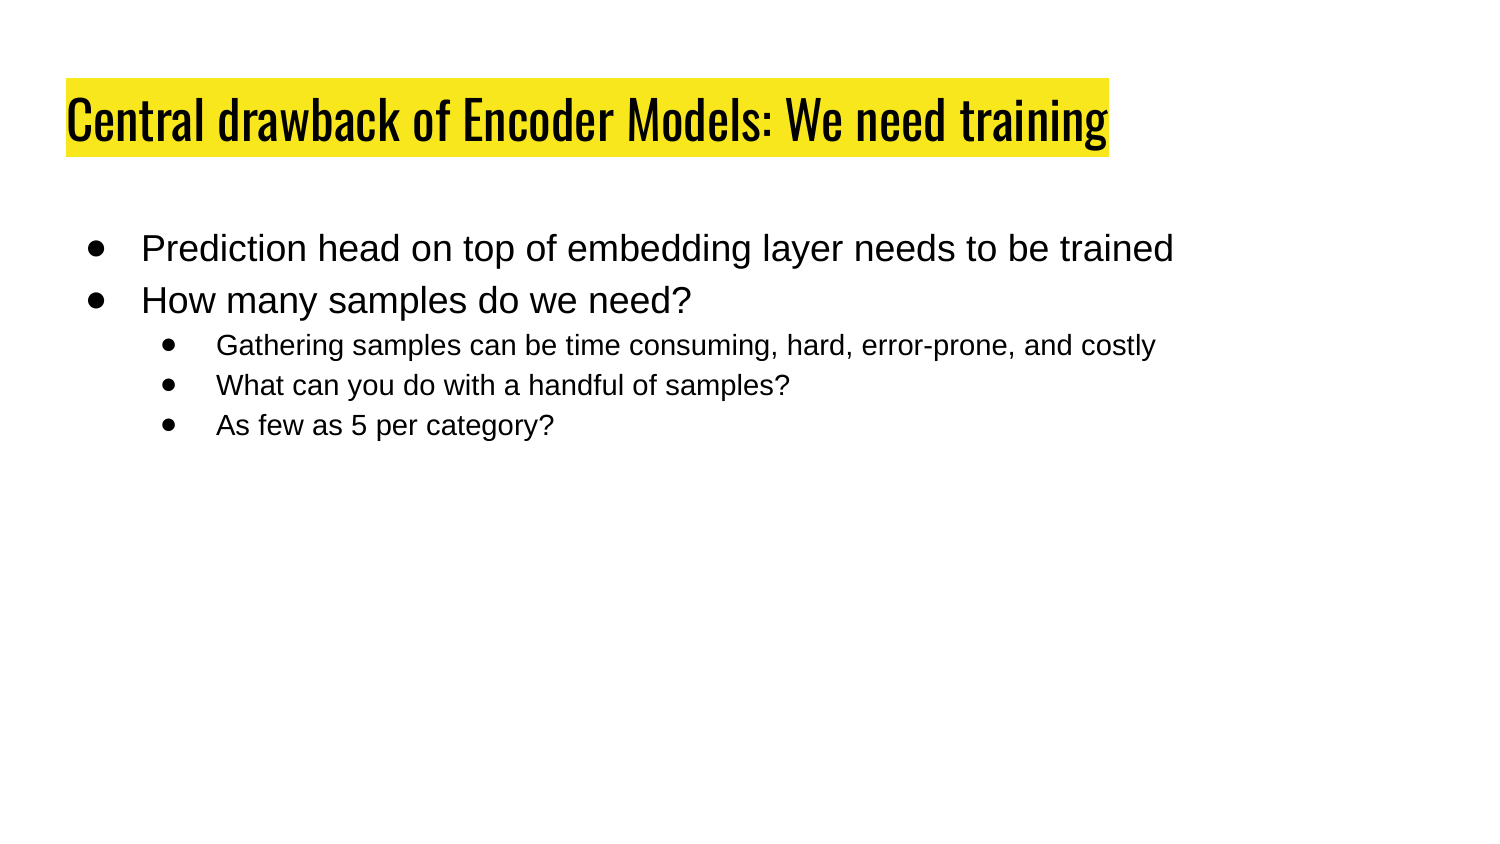

# Central drawback of Encoder Models: We need training
Prediction head on top of embedding layer needs to be trained
How many samples do we need?
Gathering samples can be time consuming, hard, error-prone, and costly
What can you do with a handful of samples?
As few as 5 per category?